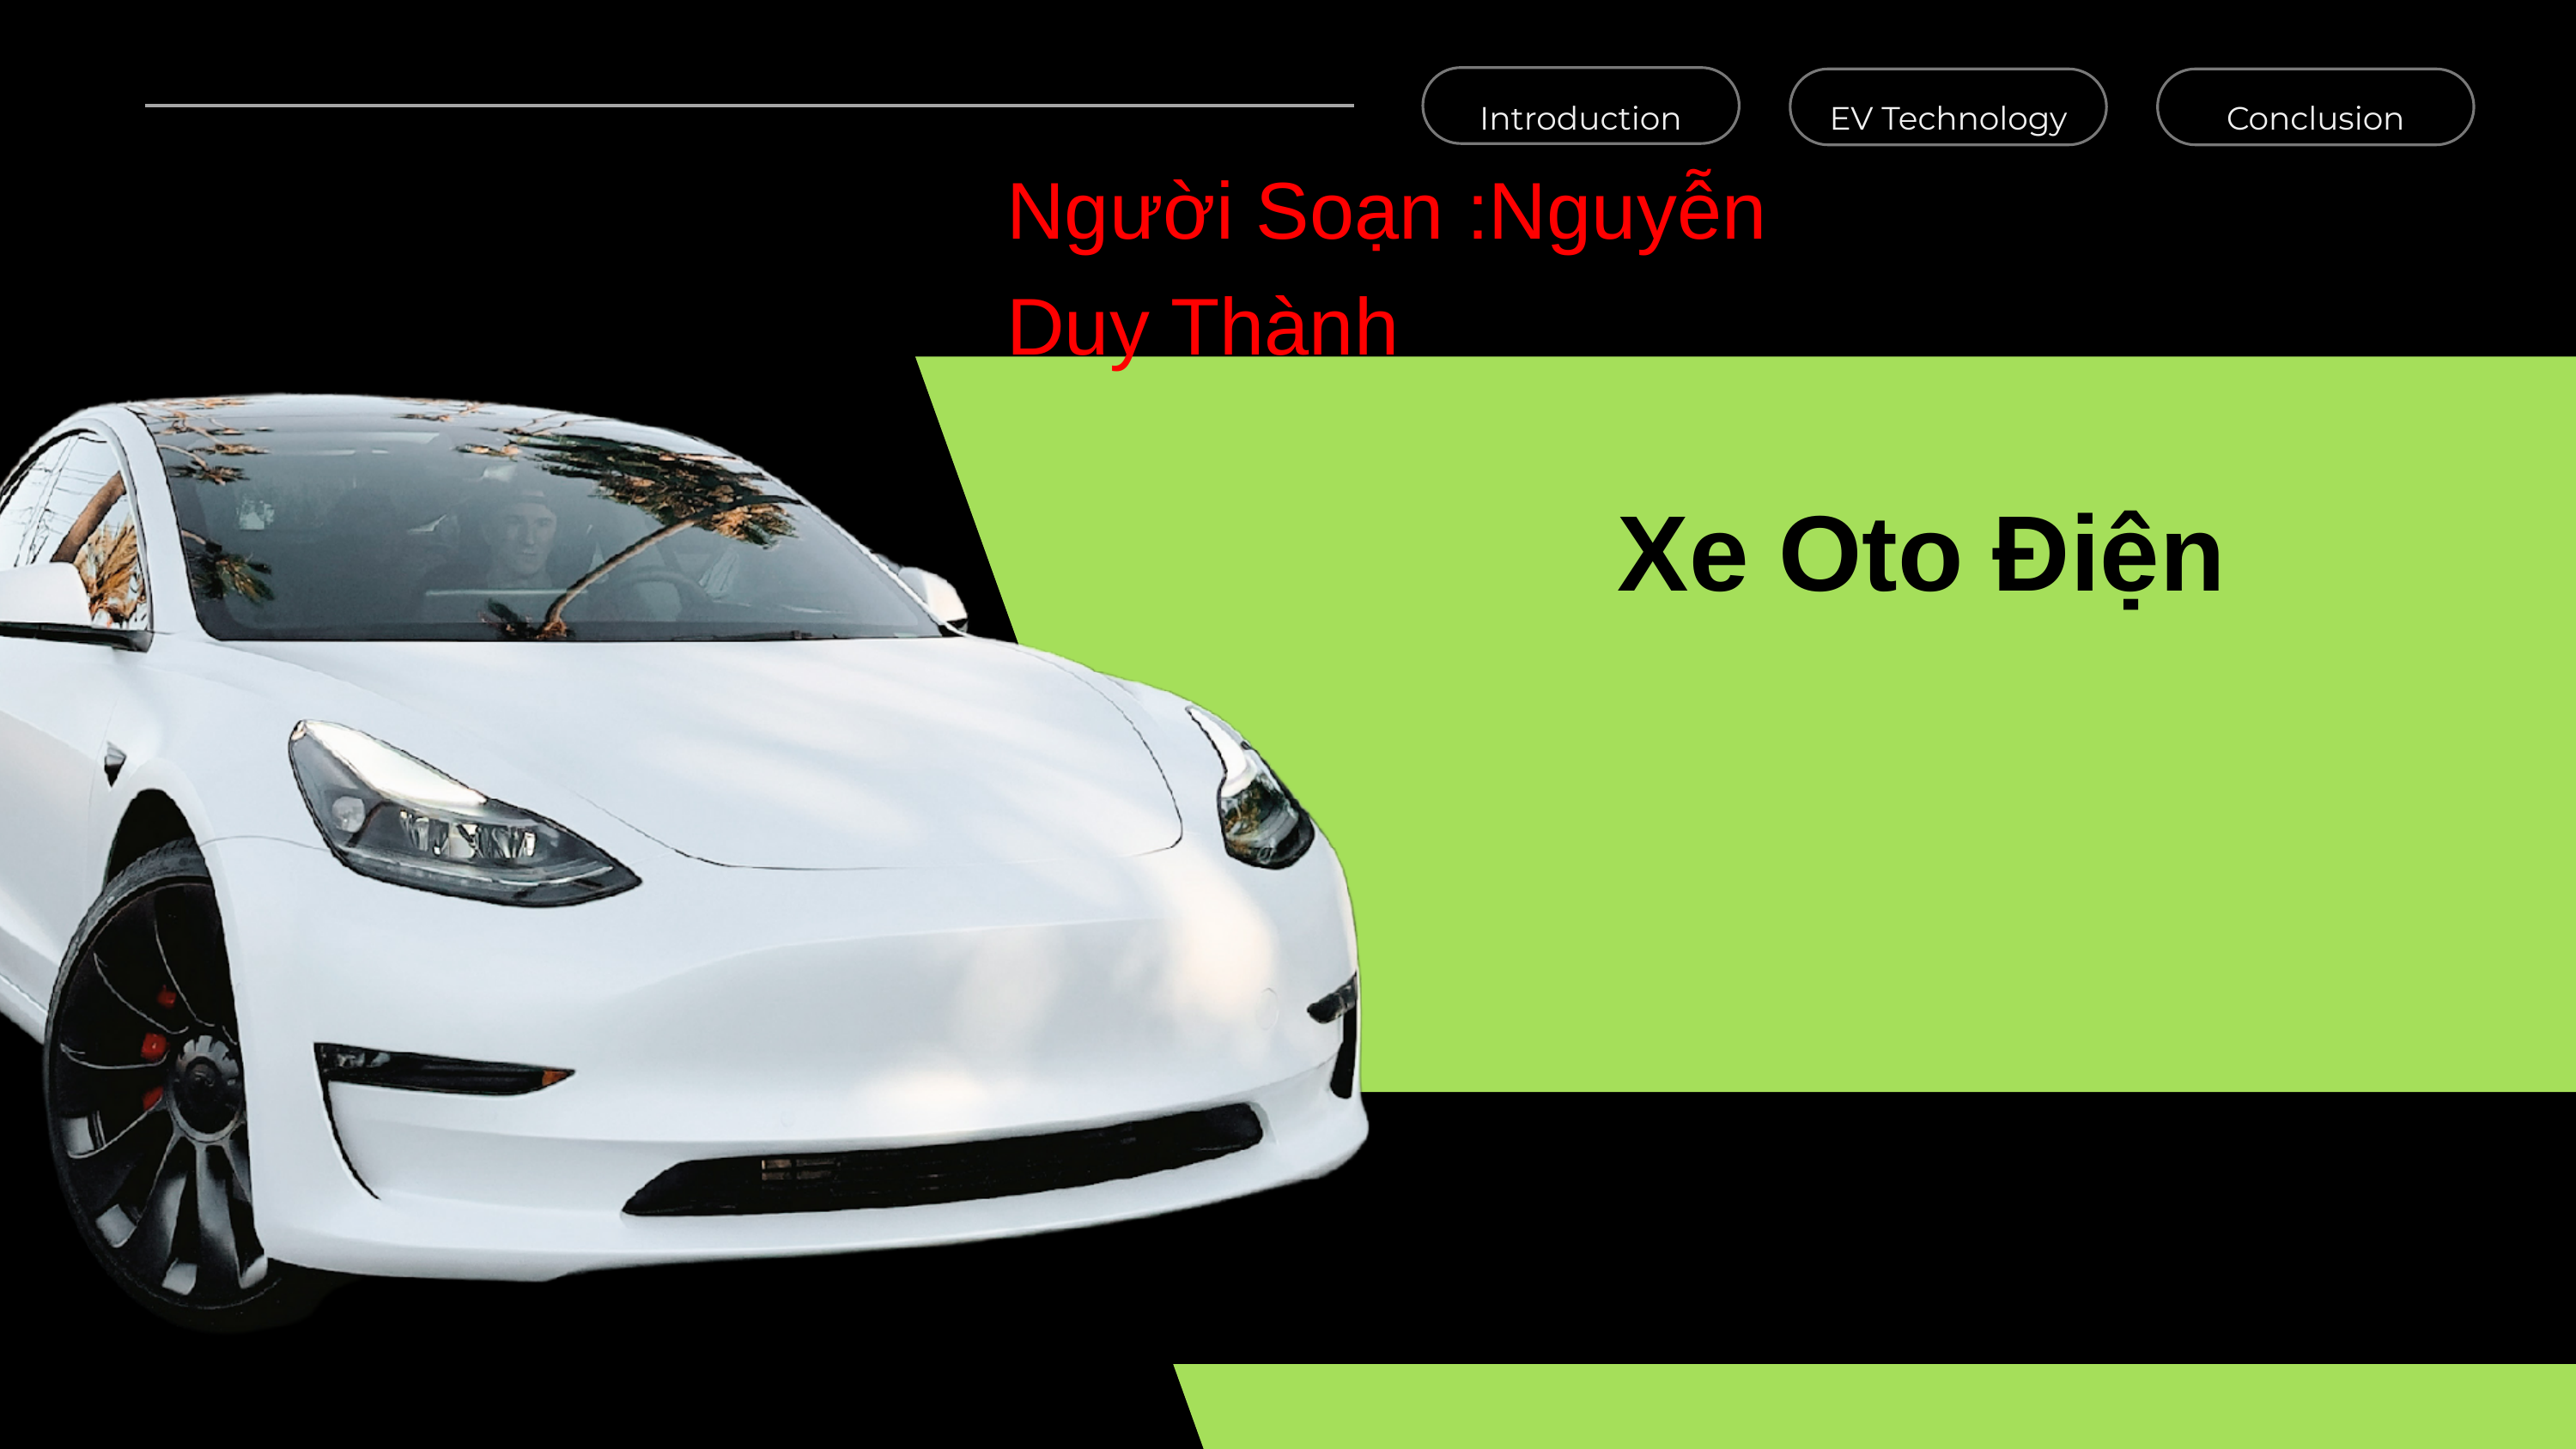

Introduction
EV Technology
Conclusion
Người Soạn :Nguyễn Duy Thành

Xe Oto Điện